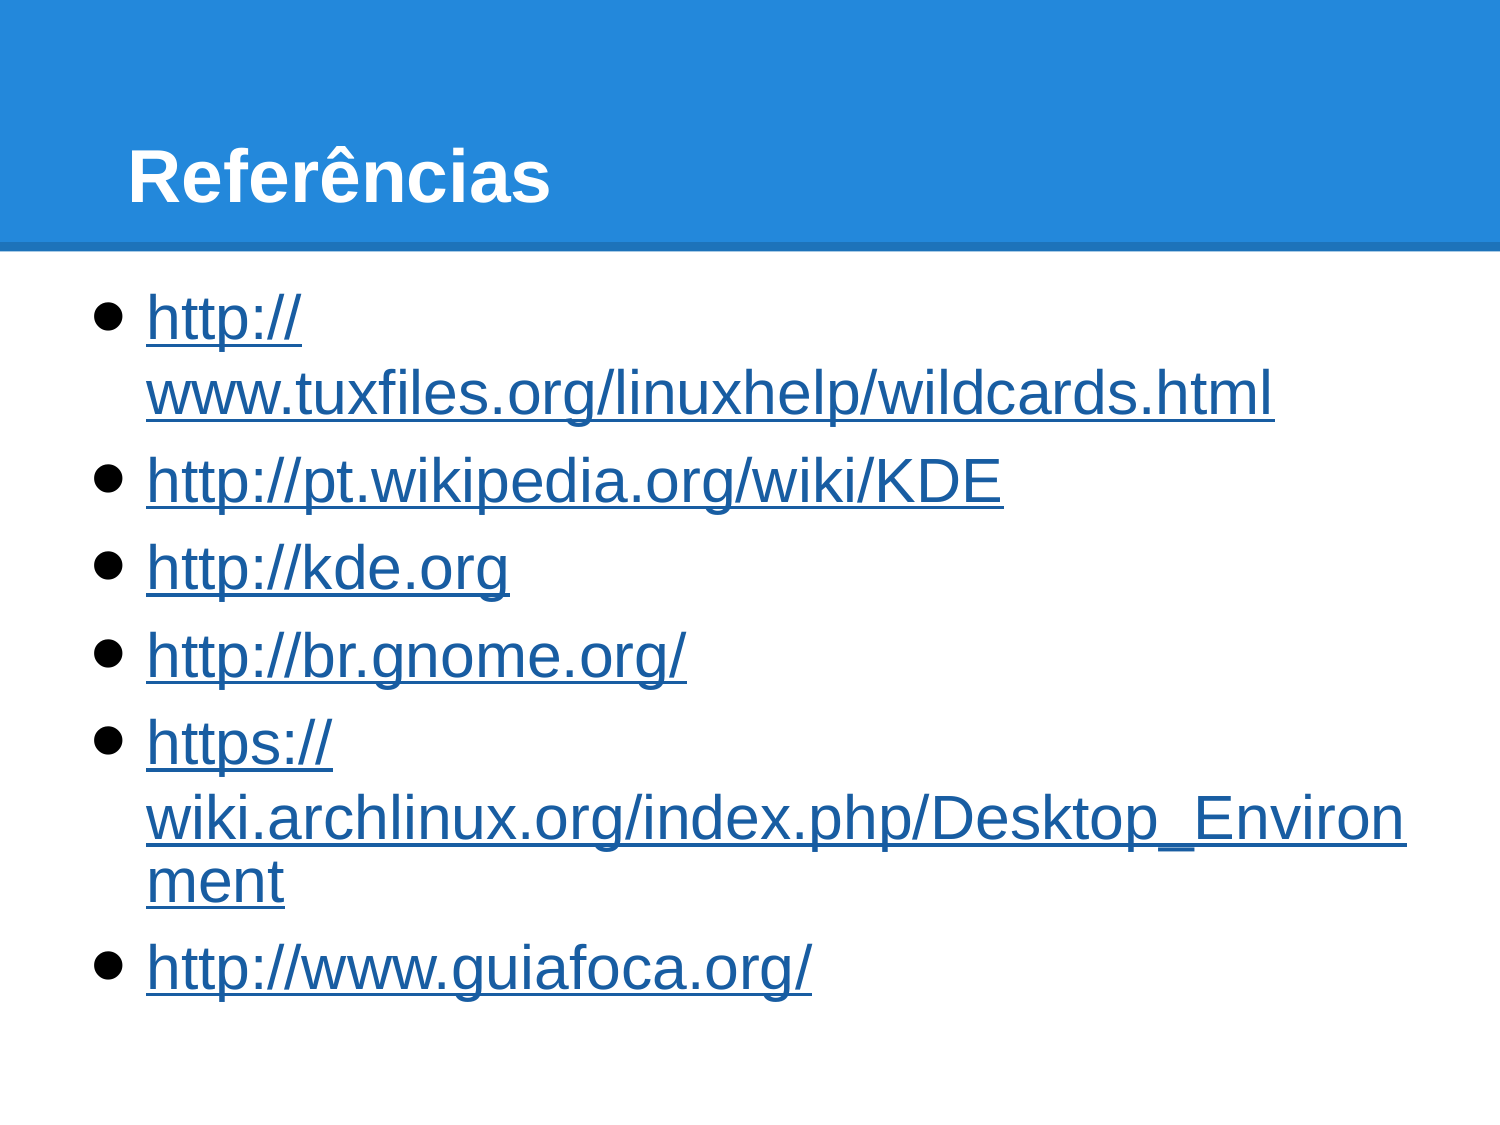

# Referências
http://www.tuxfiles.org/linuxhelp/wildcards.html
http://pt.wikipedia.org/wiki/KDE
http://kde.org
http://br.gnome.org/
https://wiki.archlinux.org/index.php/Desktop_Environment
http://www.guiafoca.org/